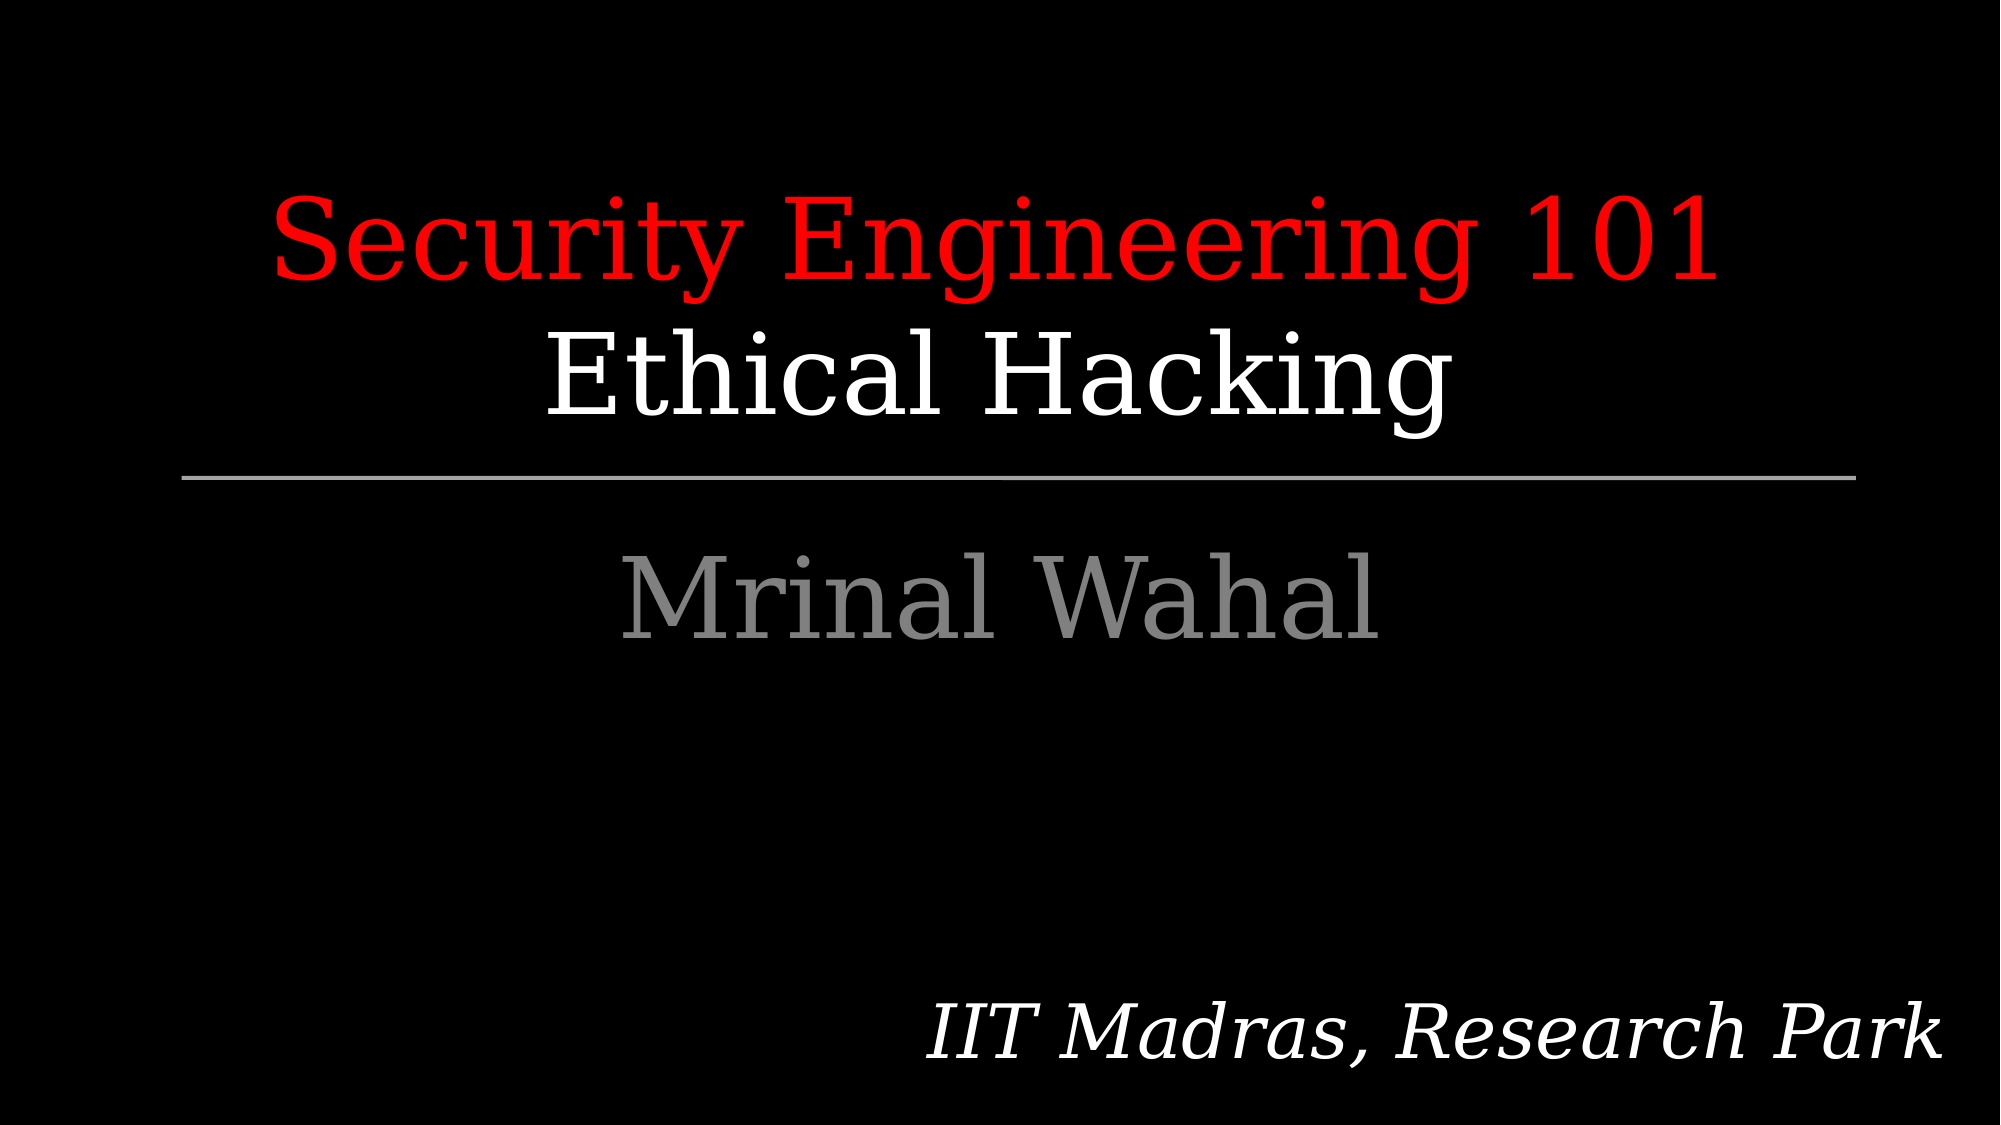

Security Engineering 101
Ethical Hacking

Mrinal Wahal
IIT Madras, Research Park